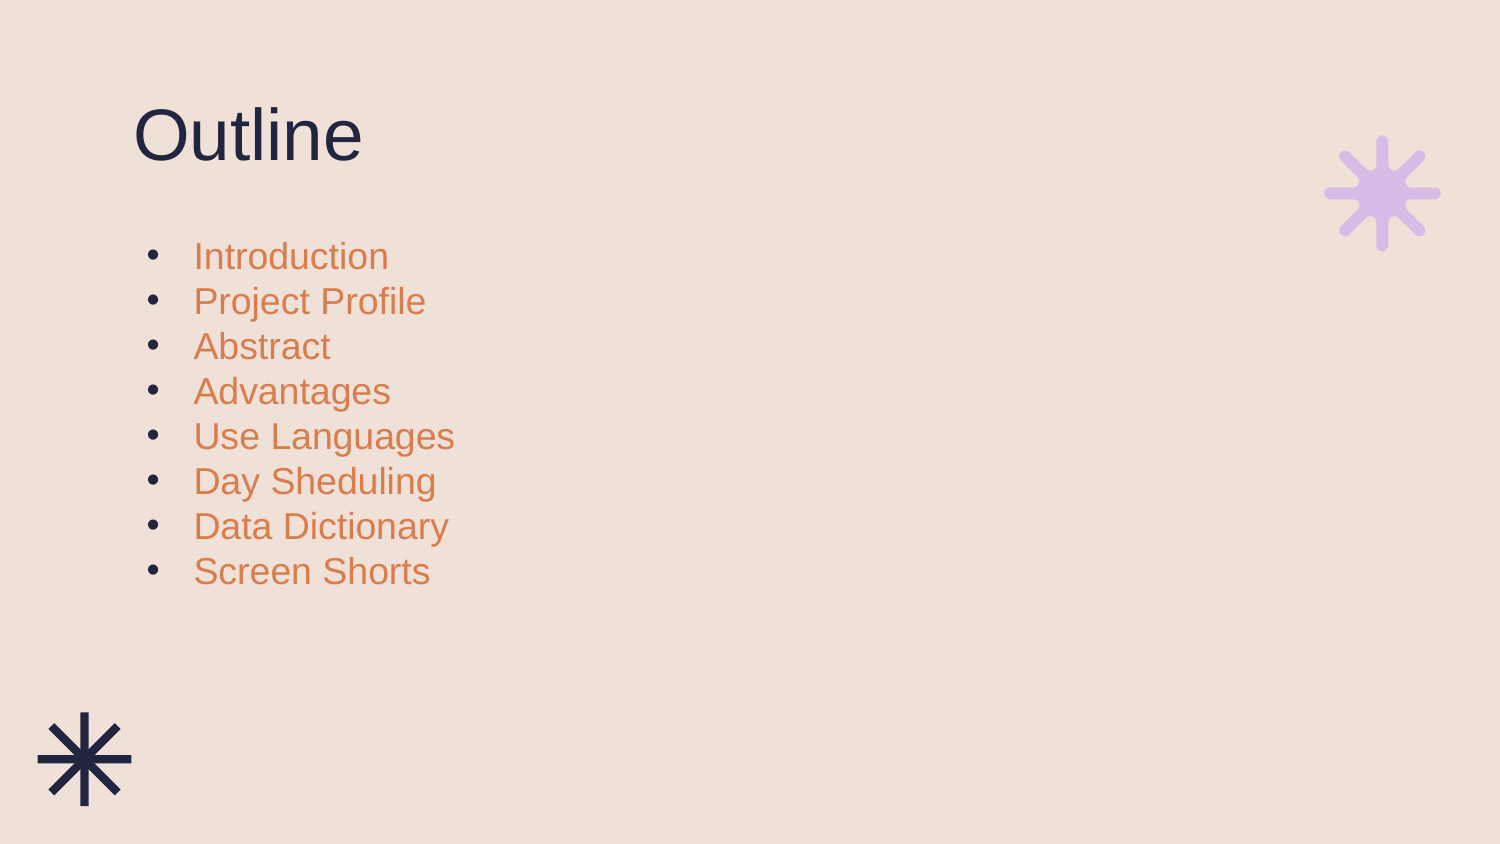

# Outline

Introduction
Project Profile
Abstract
Advantages
Use Languages
Day Sheduling
Data Dictionary
Screen Shorts